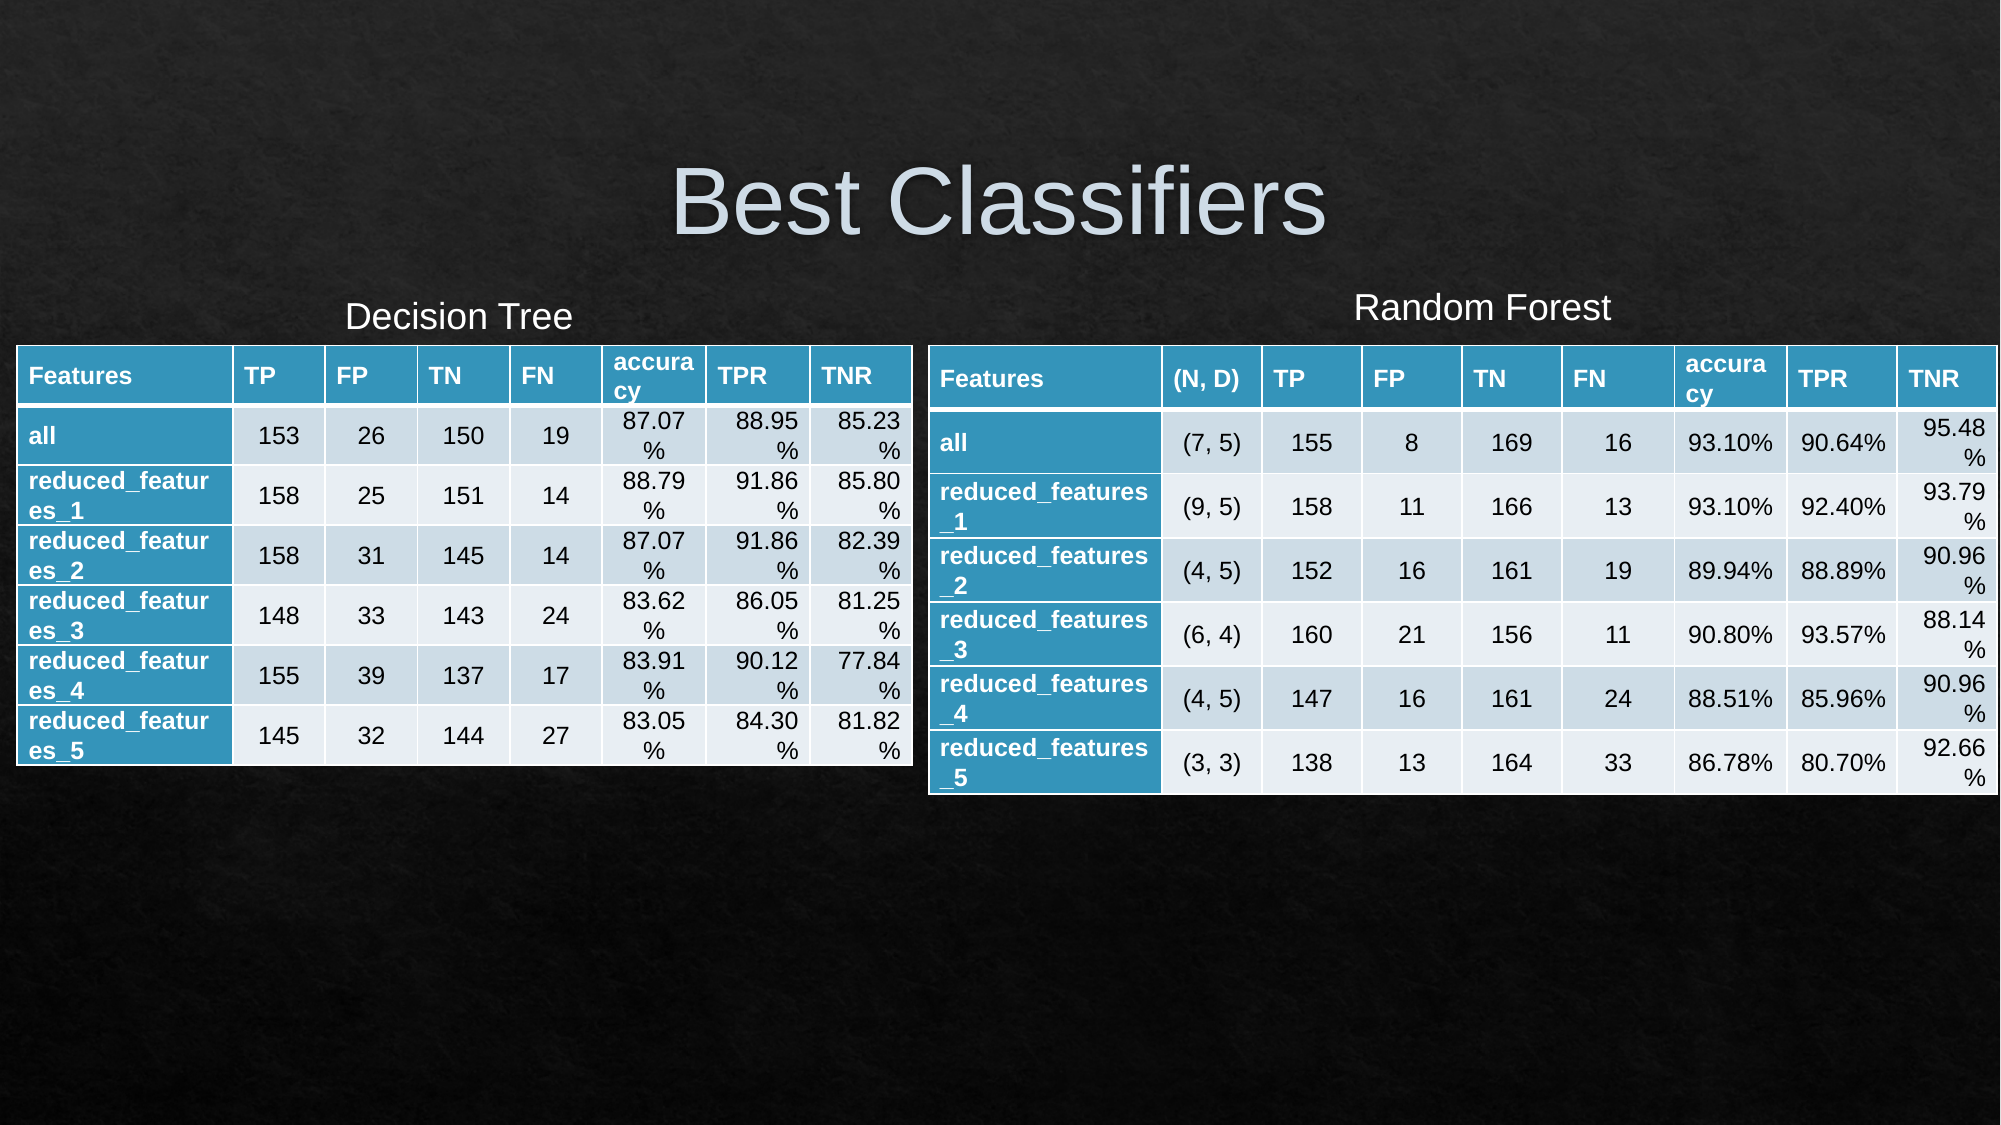

Decision Tree
# Best Classifiers
Random Forest
Decision Tree
| Features | TP | FP | TN | FN | accuracy | TPR | TNR |
| --- | --- | --- | --- | --- | --- | --- | --- |
| all | 153 | 26 | 150 | 19 | 87.07% | 88.95% | 85.23% |
| reduced\_features\_1 | 158 | 25 | 151 | 14 | 88.79% | 91.86% | 85.80% |
| reduced\_features\_2 | 158 | 31 | 145 | 14 | 87.07% | 91.86% | 82.39% |
| reduced\_features\_3 | 148 | 33 | 143 | 24 | 83.62% | 86.05% | 81.25% |
| reduced\_features\_4 | 155 | 39 | 137 | 17 | 83.91% | 90.12% | 77.84% |
| reduced\_features\_5 | 145 | 32 | 144 | 27 | 83.05% | 84.30% | 81.82% |
| Features | (N, D) | TP | FP | TN | FN | accuracy | TPR | TNR |
| --- | --- | --- | --- | --- | --- | --- | --- | --- |
| all | (7, 5) | 155 | 8 | 169 | 16 | 93.10% | 90.64% | 95.48% |
| reduced\_features\_1 | (9, 5) | 158 | 11 | 166 | 13 | 93.10% | 92.40% | 93.79% |
| reduced\_features\_2 | (4, 5) | 152 | 16 | 161 | 19 | 89.94% | 88.89% | 90.96% |
| reduced\_features\_3 | (6, 4) | 160 | 21 | 156 | 11 | 90.80% | 93.57% | 88.14% |
| reduced\_features\_4 | (4, 5) | 147 | 16 | 161 | 24 | 88.51% | 85.96% | 90.96% |
| reduced\_features\_5 | (3, 3) | 138 | 13 | 164 | 33 | 86.78% | 80.70% | 92.66% |